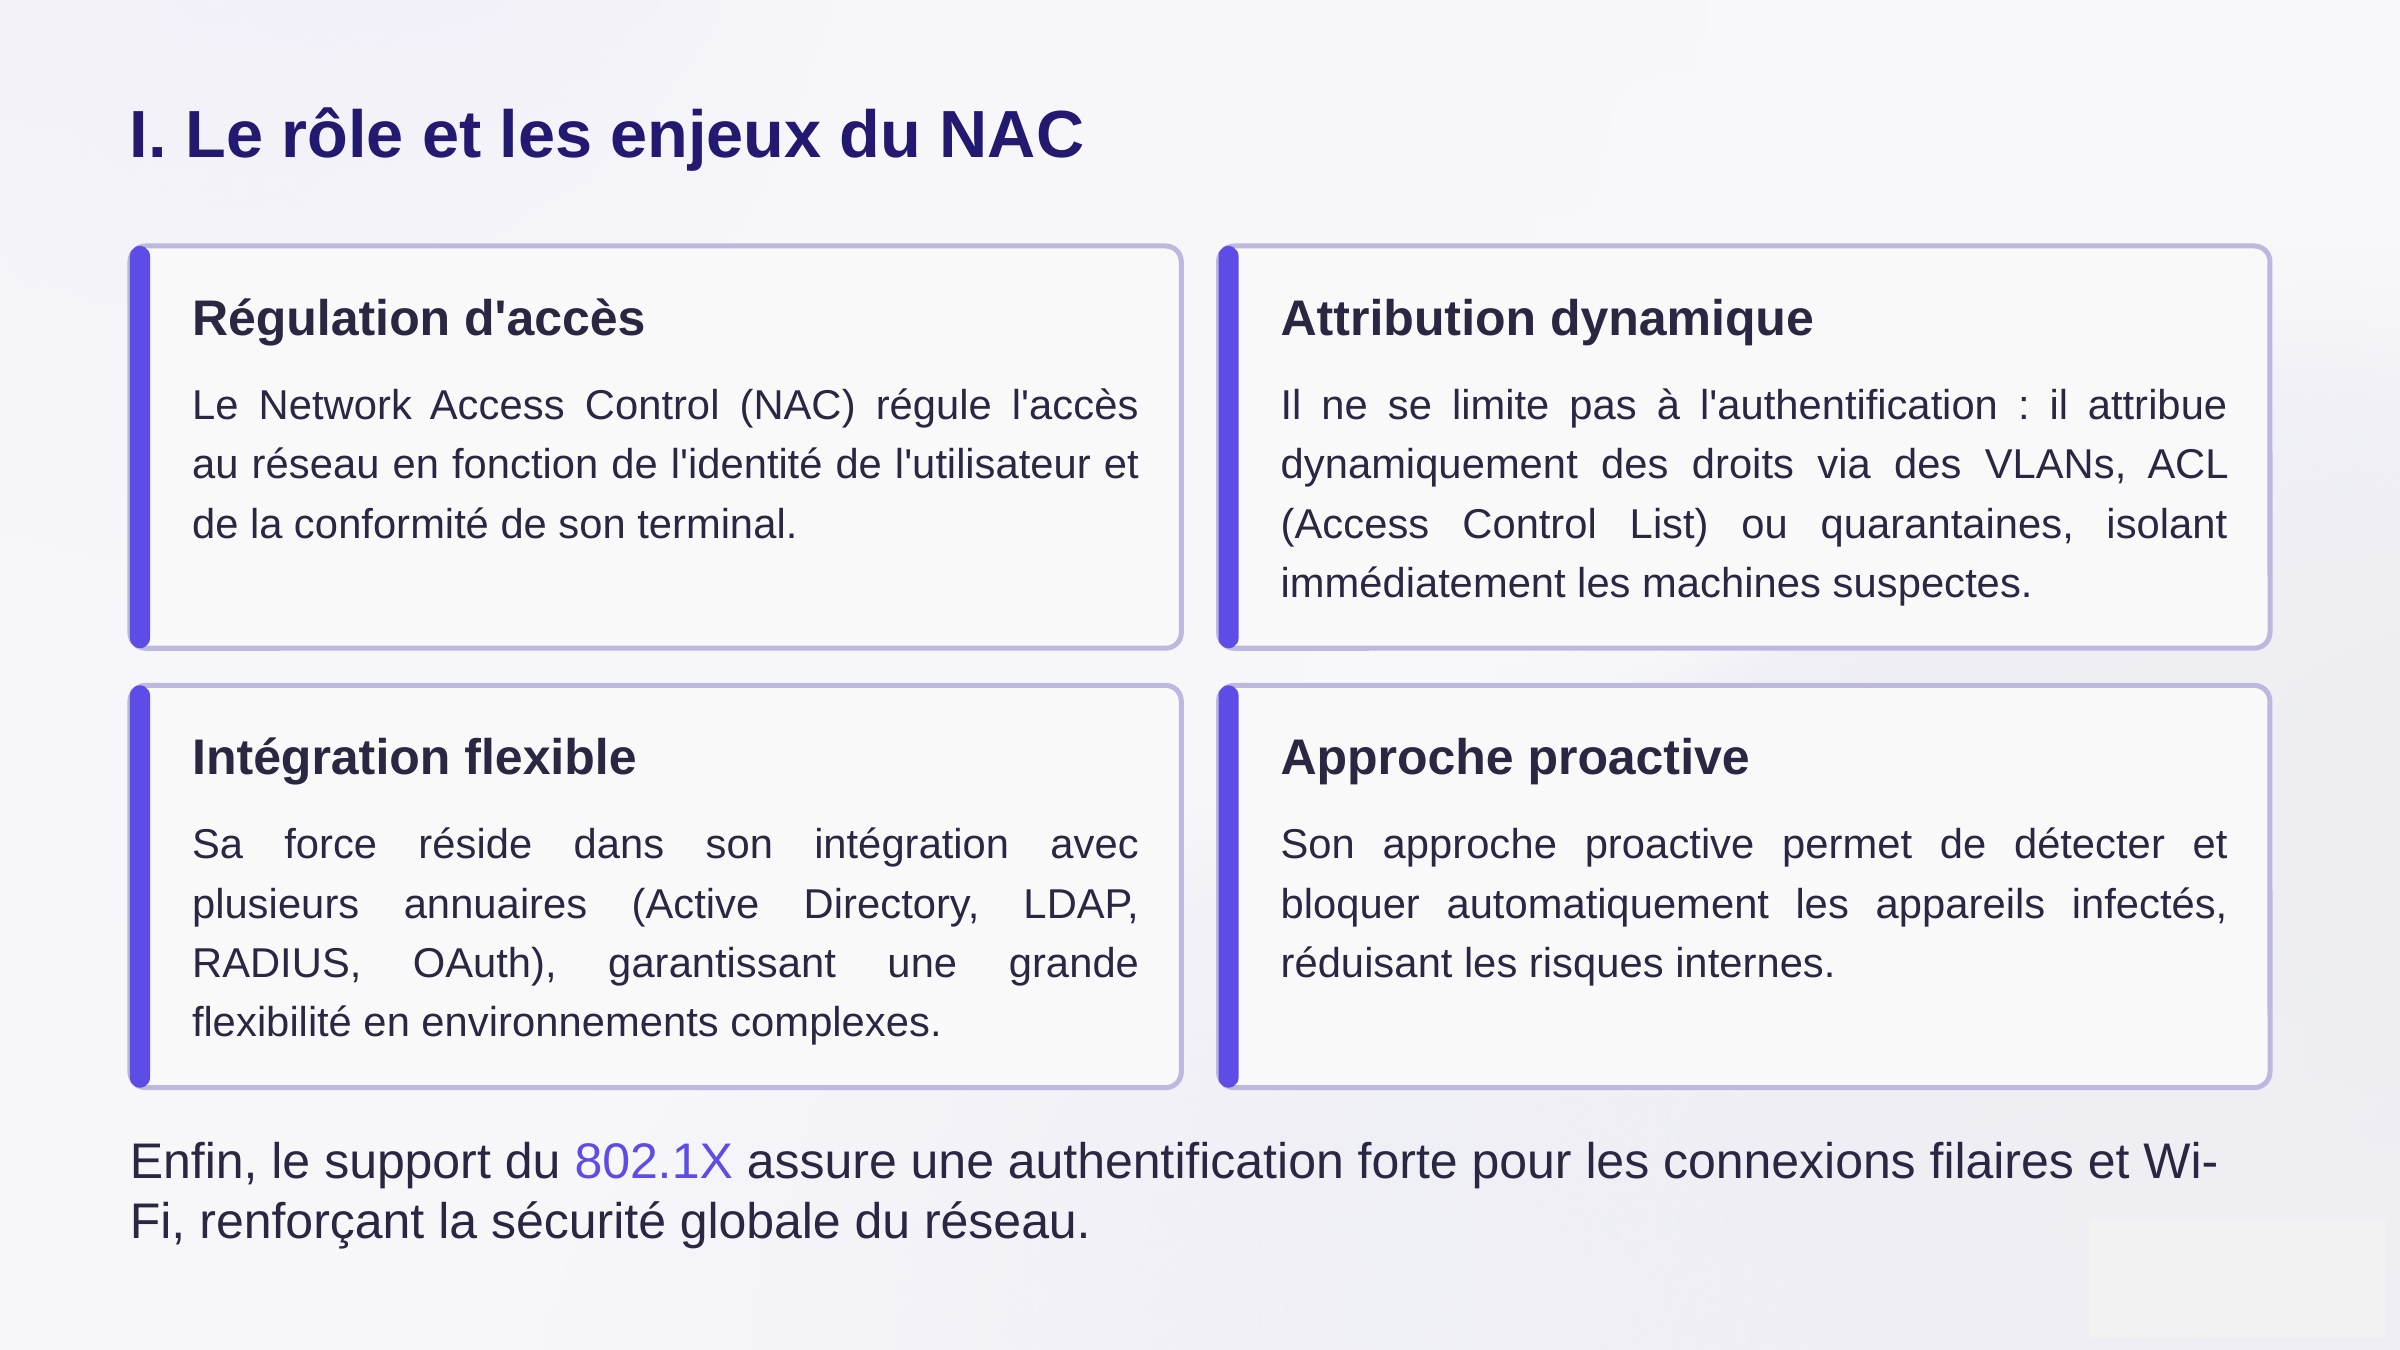

I. Le rôle et les enjeux du NAC

Régulation d'accès
Attribution dynamique
Le Network Access Control (NAC) régule l'accès au réseau en fonction de l'identité de l'utilisateur et de la conformité de son terminal.
Il ne se limite pas à l'authentification : il attribue dynamiquement des droits via des VLANs, ACL (Access Control List) ou quarantaines, isolant immédiatement les machines suspectes.

Intégration flexible
Approche proactive
Sa force réside dans son intégration avec plusieurs annuaires (Active Directory, LDAP, RADIUS, OAuth), garantissant une grande flexibilité en environnements complexes.
Son approche proactive permet de détecter et bloquer automatiquement les appareils infectés, réduisant les risques internes.
Enfin, le support du 802.1X assure une authentification forte pour les connexions filaires et Wi-Fi, renforçant la sécurité globale du réseau.